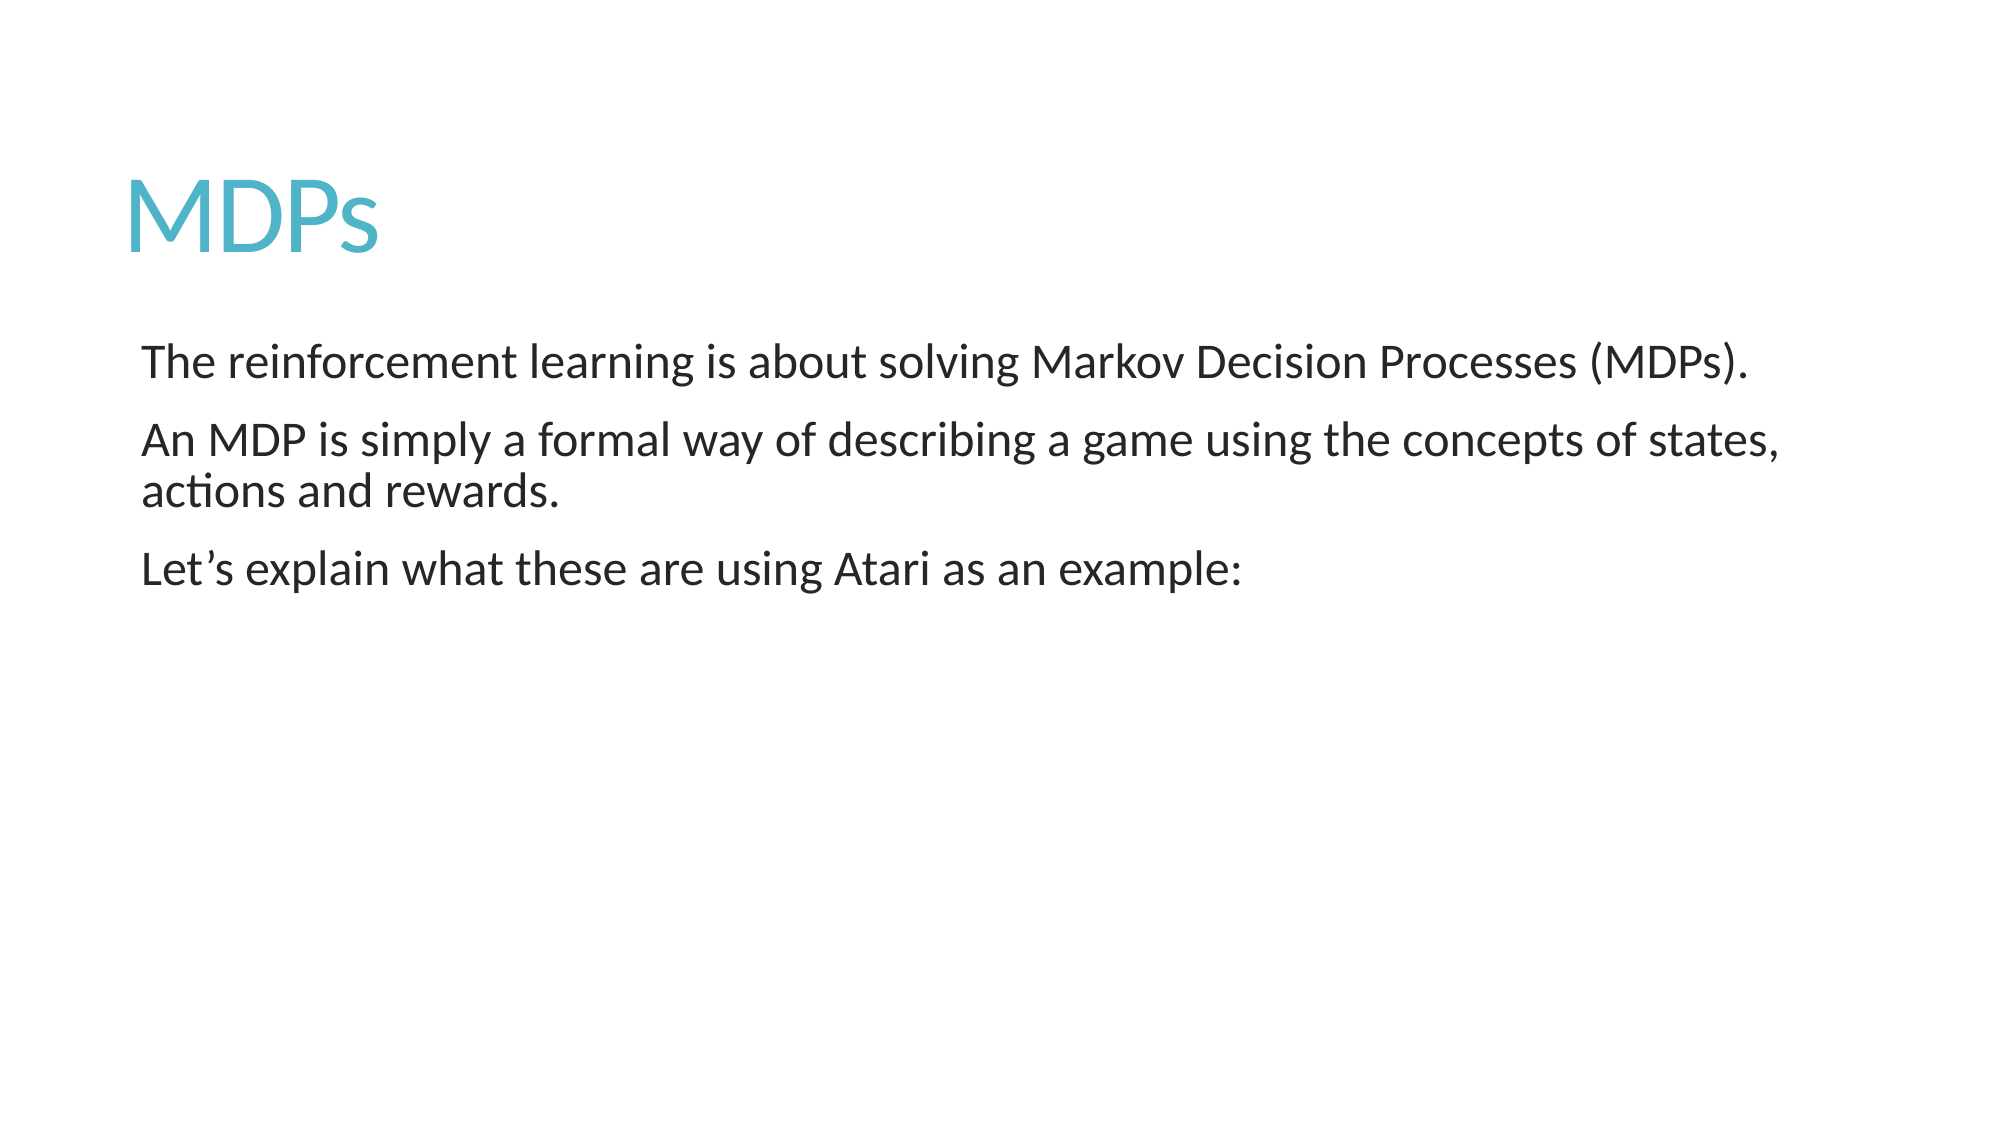

# MDPs
The reinforcement learning is about solving Markov Decision Processes (MDPs).
An MDP is simply a formal way of describing a game using the concepts of states, actions and rewards.
Let’s explain what these are using Atari as an example: